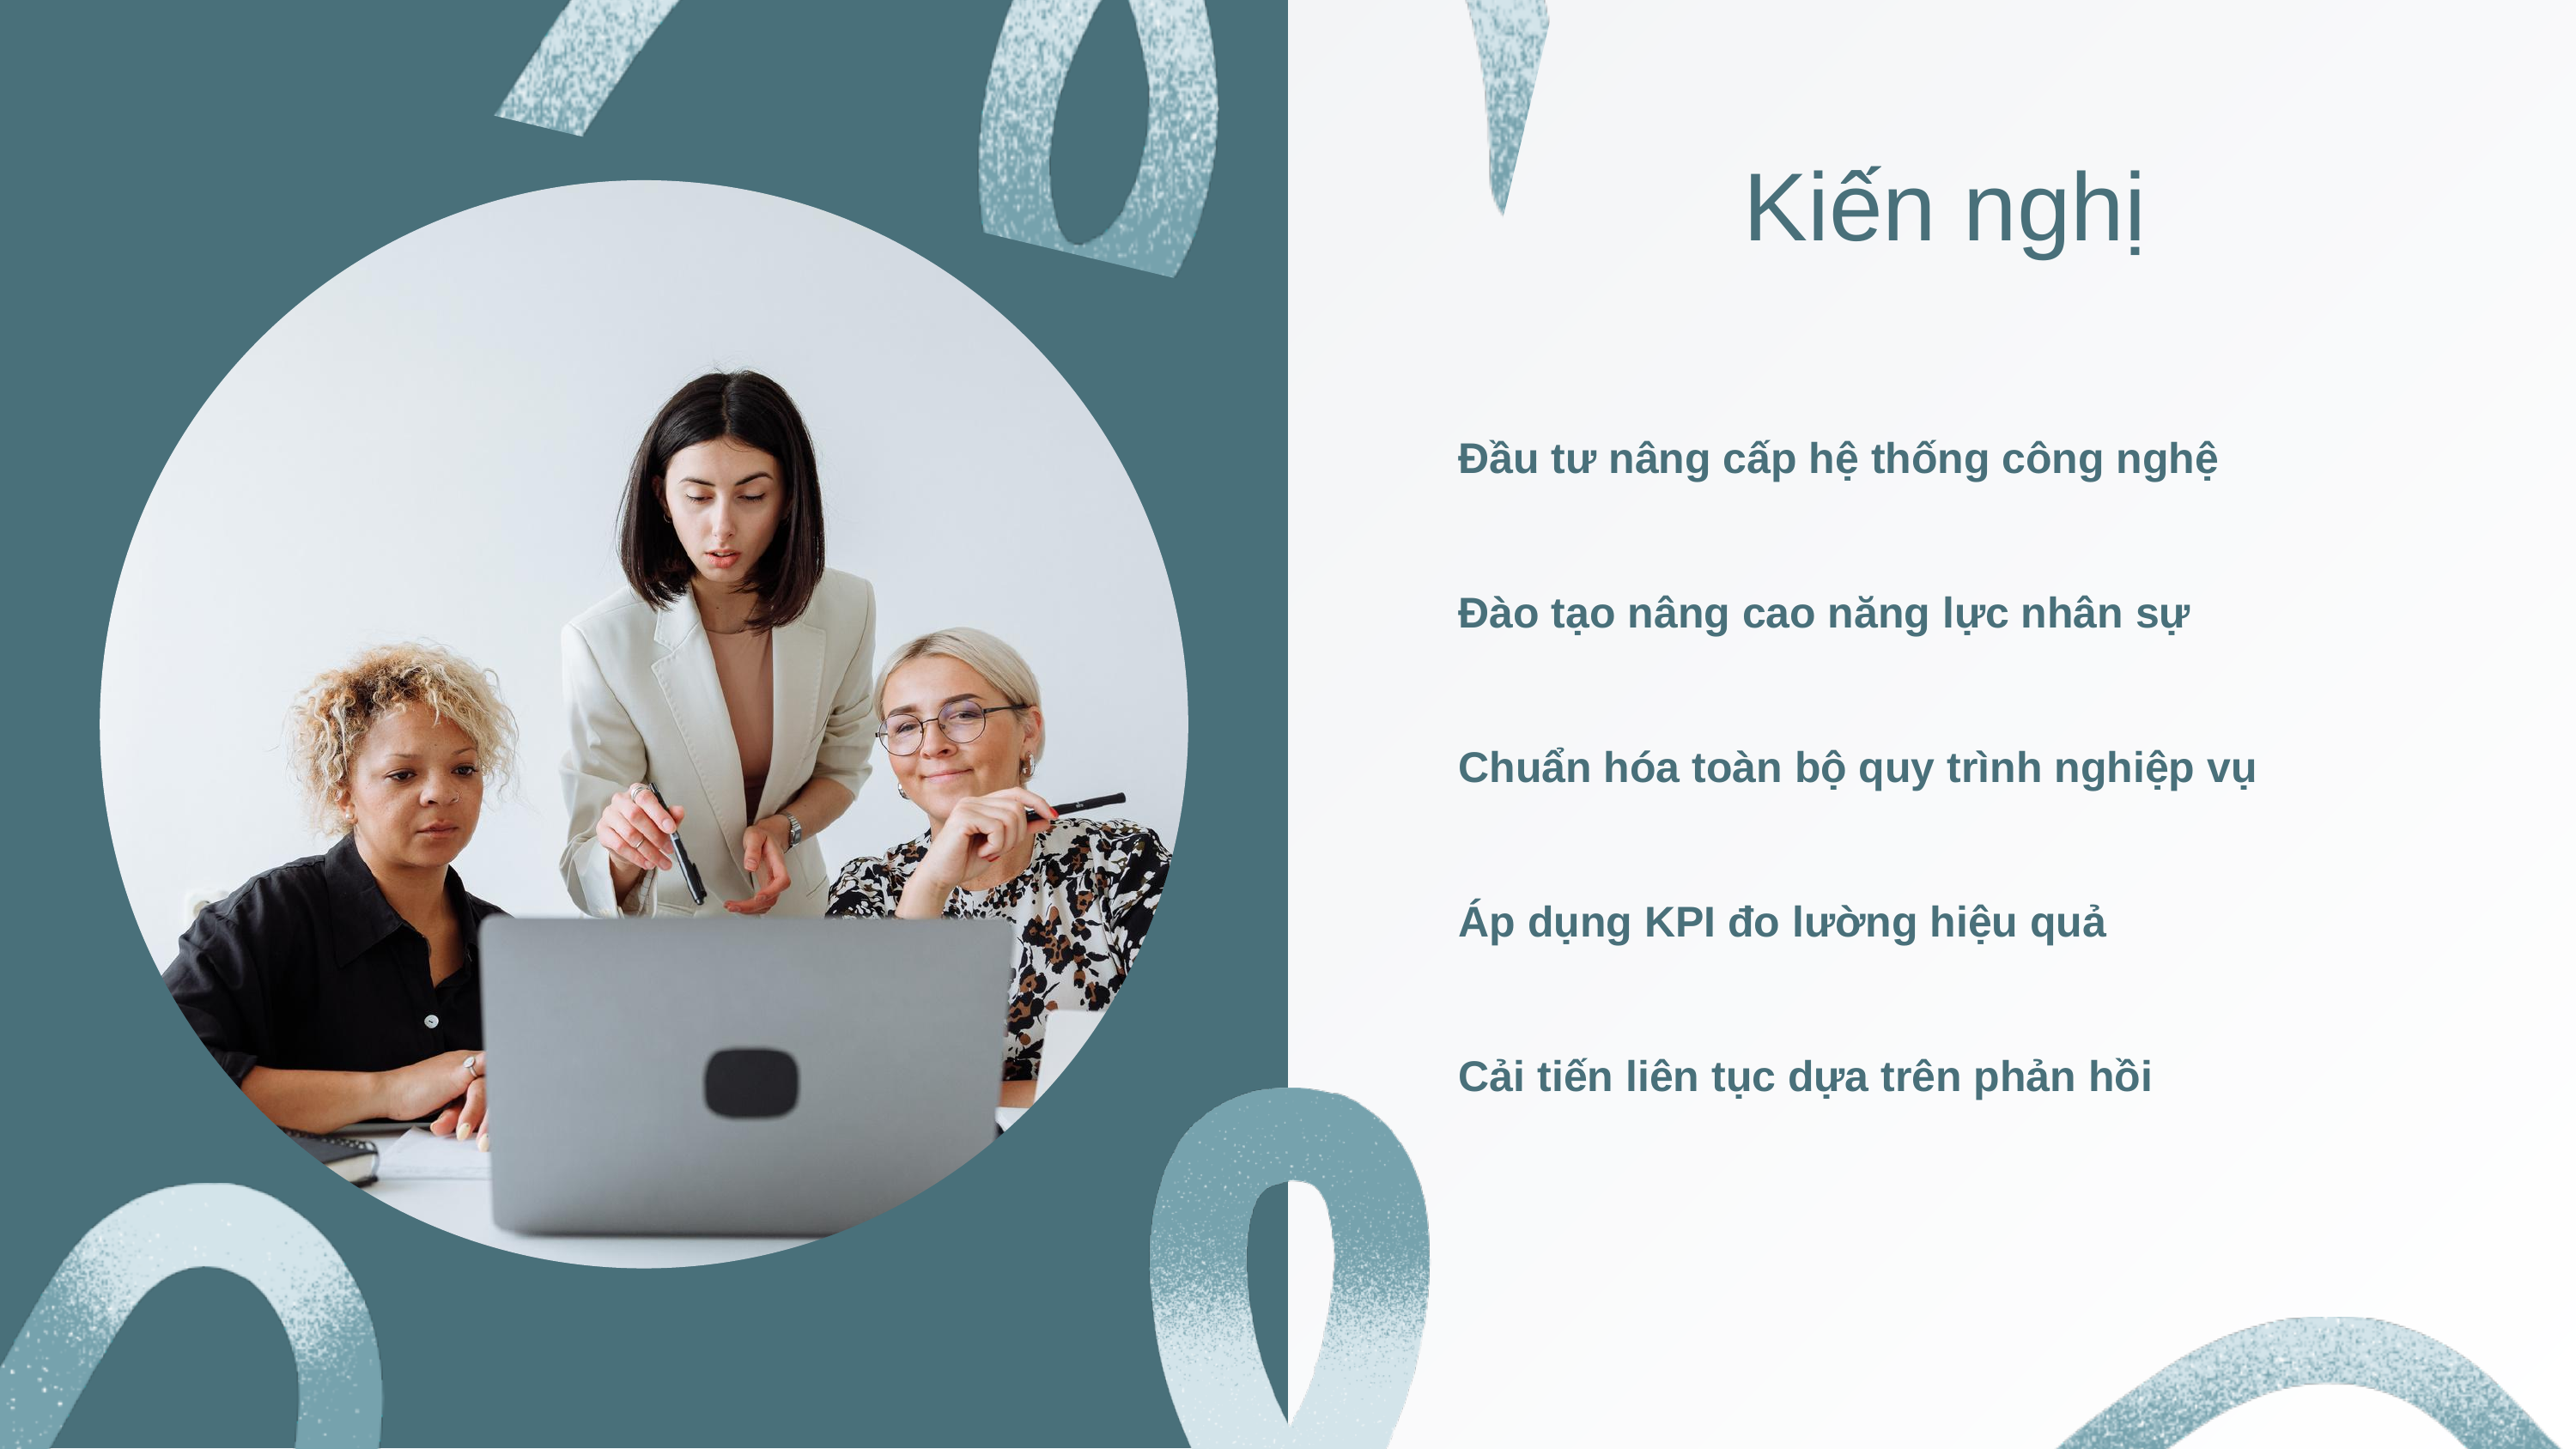

Kiến nghị

Đầu tư nâng cấp hệ thống công nghệ

Đào tạo nâng cao năng lực nhân sự

Chuẩn hóa toàn bộ quy trình nghiệp vụ

Áp dụng KPI đo lường hiệu quả

Cải tiến liên tục dựa trên phản hồi